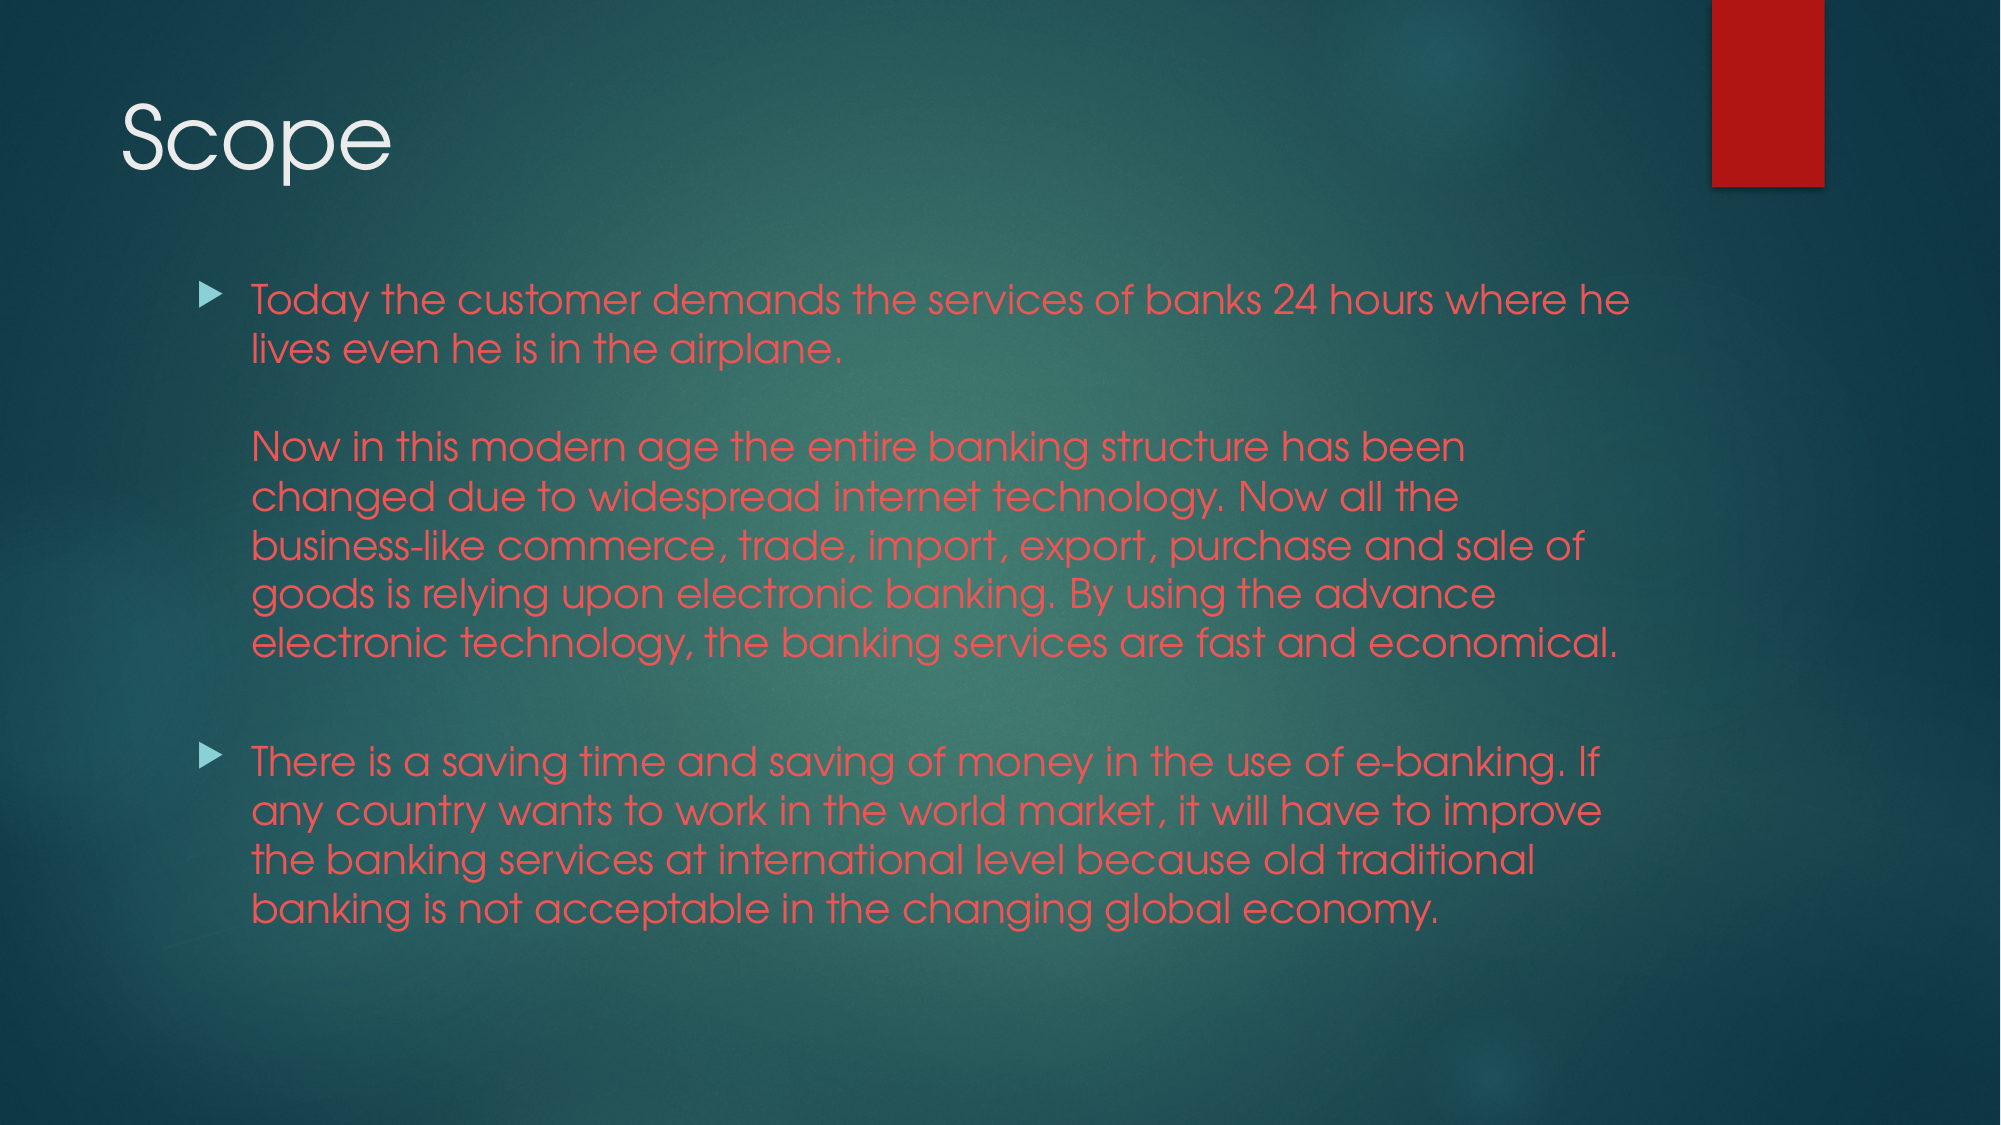

# Scope

Today the customer demands the services of banks 24 hours where he lives even he is in the airplane.
Now in this modern age the entire banking structure has been changed due to widespread internet technology. Now all the business-like commerce, trade, import, export, purchase and sale of goods is relying upon electronic banking. By using the advance electronic technology, the banking services are fast and economical.
There is a saving time and saving of money in the use of e-banking. If any country wants to work in the world market, it will have to improve the banking services at international level because old traditional banking is not acceptable in the changing global economy.